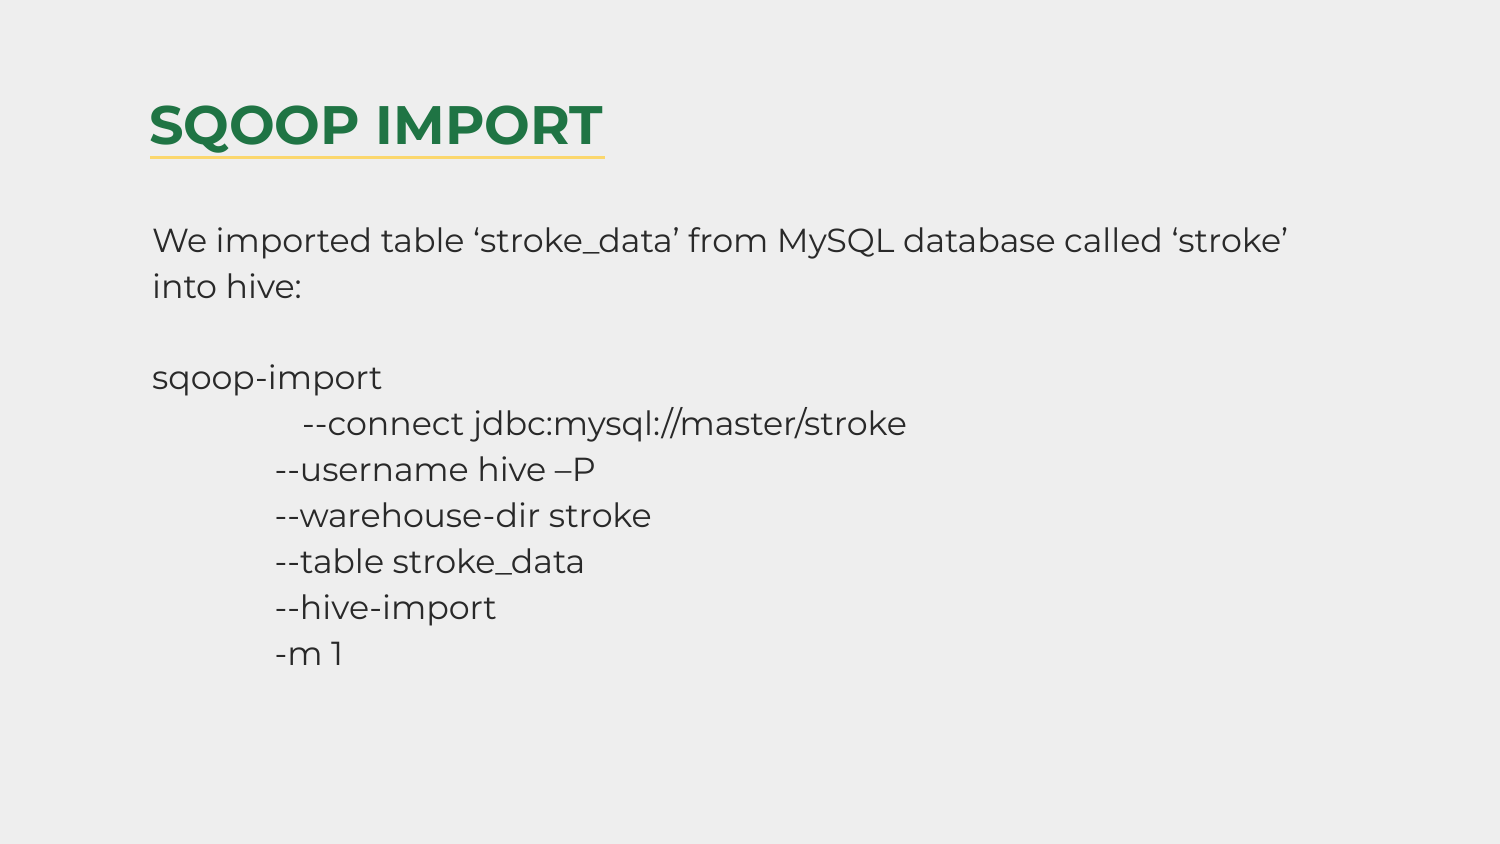

# SQOOP IMPORT
We imported table ‘stroke_data’ from MySQL database called ‘stroke’ into hive:

sqoop-import
	--connect jdbc:mysql://master/stroke
              --username hive –P
              --warehouse-dir stroke
              --table stroke_data
              --hive-import
              -m 1